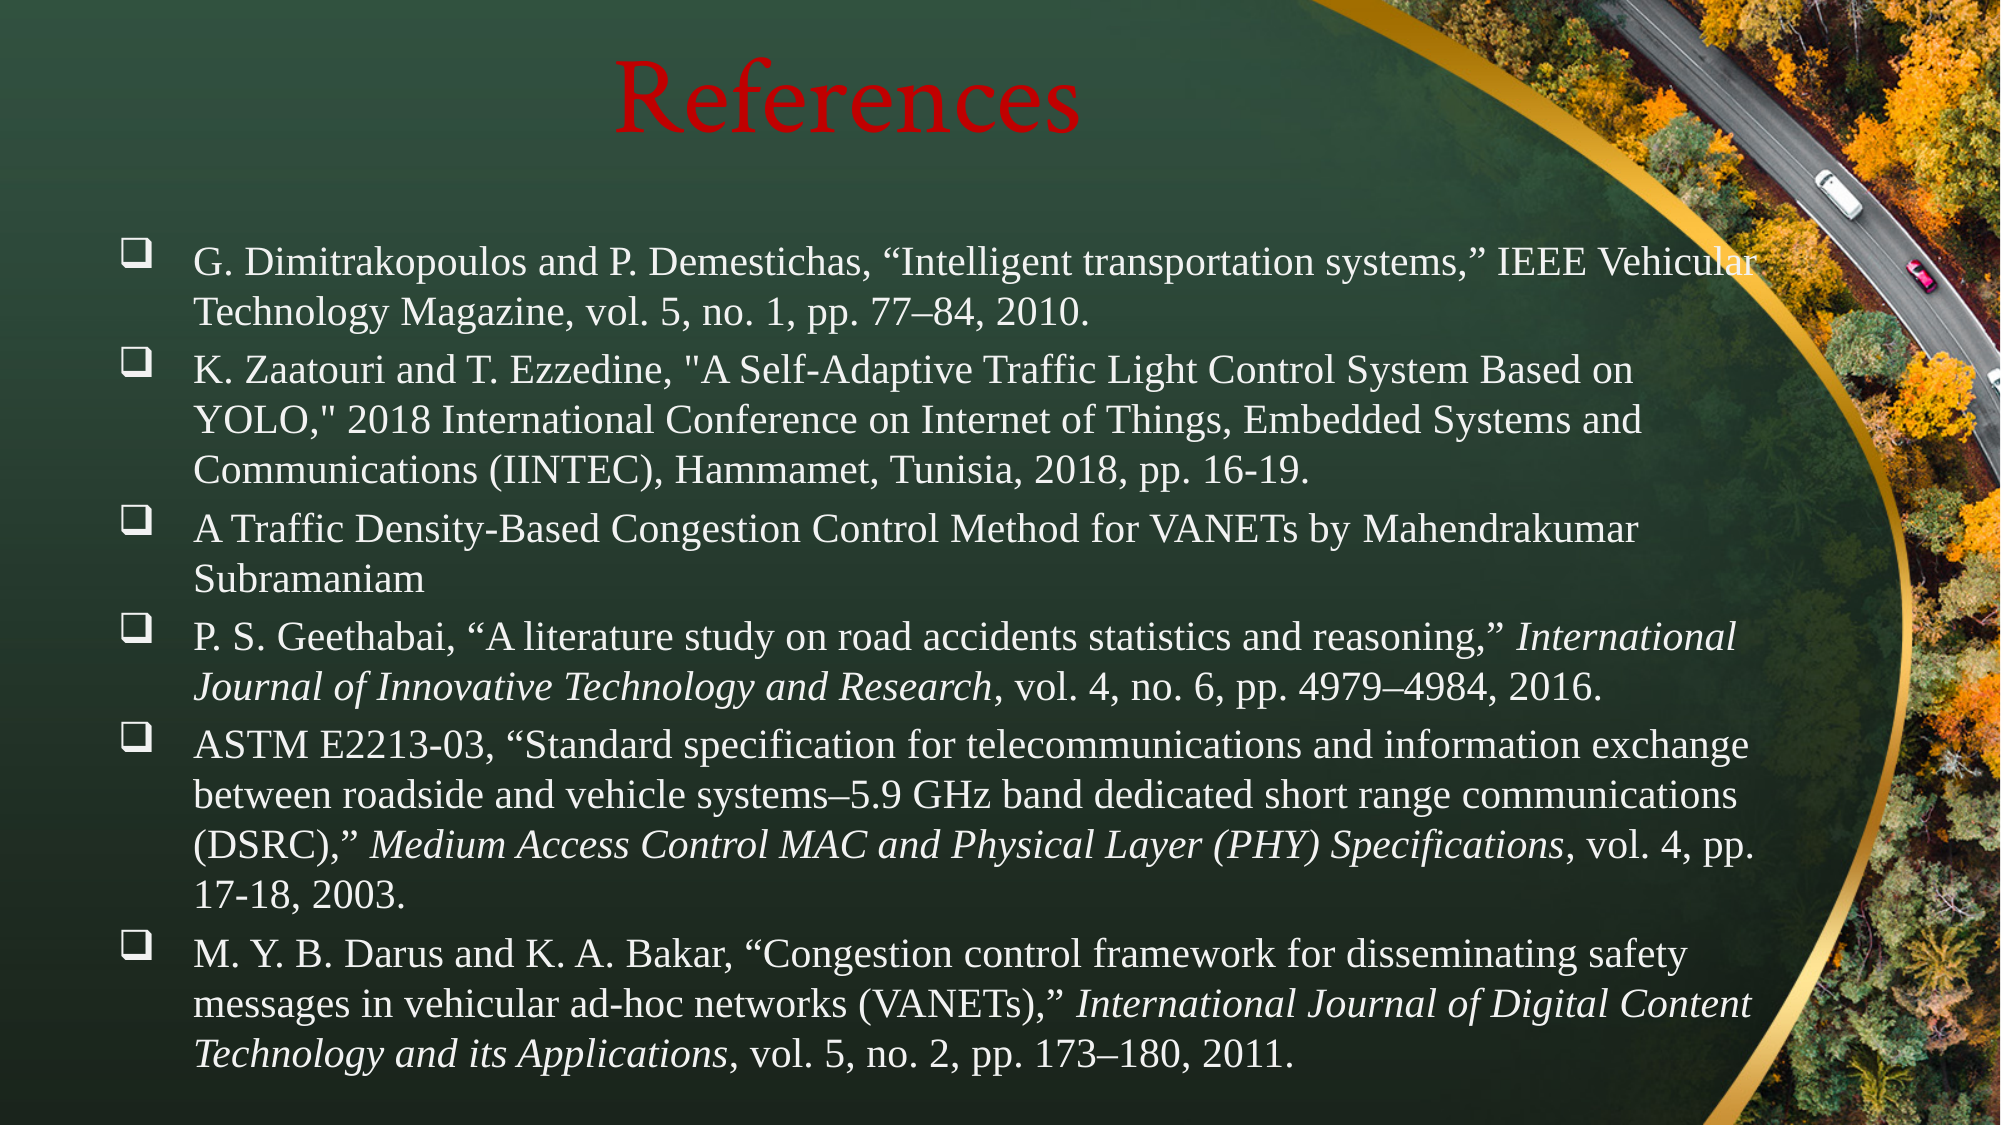

# References
G. Dimitrakopoulos and P. Demestichas, “Intelligent transportation systems,” IEEE Vehicular Technology Magazine, vol. 5, no. 1, pp. 77–84, 2010.
K. Zaatouri and T. Ezzedine, "A Self-Adaptive Traffic Light Control System Based on YOLO," 2018 International Conference on Internet of Things, Embedded Systems and Communications (IINTEC), Hammamet, Tunisia, 2018, pp. 16-19.
A Traffic Density-Based Congestion Control Method for VANETs by Mahendrakumar Subramaniam
P. S. Geethabai, “A literature study on road accidents statistics and reasoning,” International Journal of Innovative Technology and Research, vol. 4, no. 6, pp. 4979–4984, 2016.
ASTM E2213-03, “Standard specification for telecommunications and information exchange between roadside and vehicle systems–5.9 GHz band dedicated short range communications (DSRC),” Medium Access Control MAC and Physical Layer (PHY) Specifications, vol. 4, pp. 17-18, 2003.
M. Y. B. Darus and K. A. Bakar, “Congestion control framework for disseminating safety messages in vehicular ad-hoc networks (VANETs),” International Journal of Digital Content Technology and its Applications, vol. 5, no. 2, pp. 173–180, 2011.